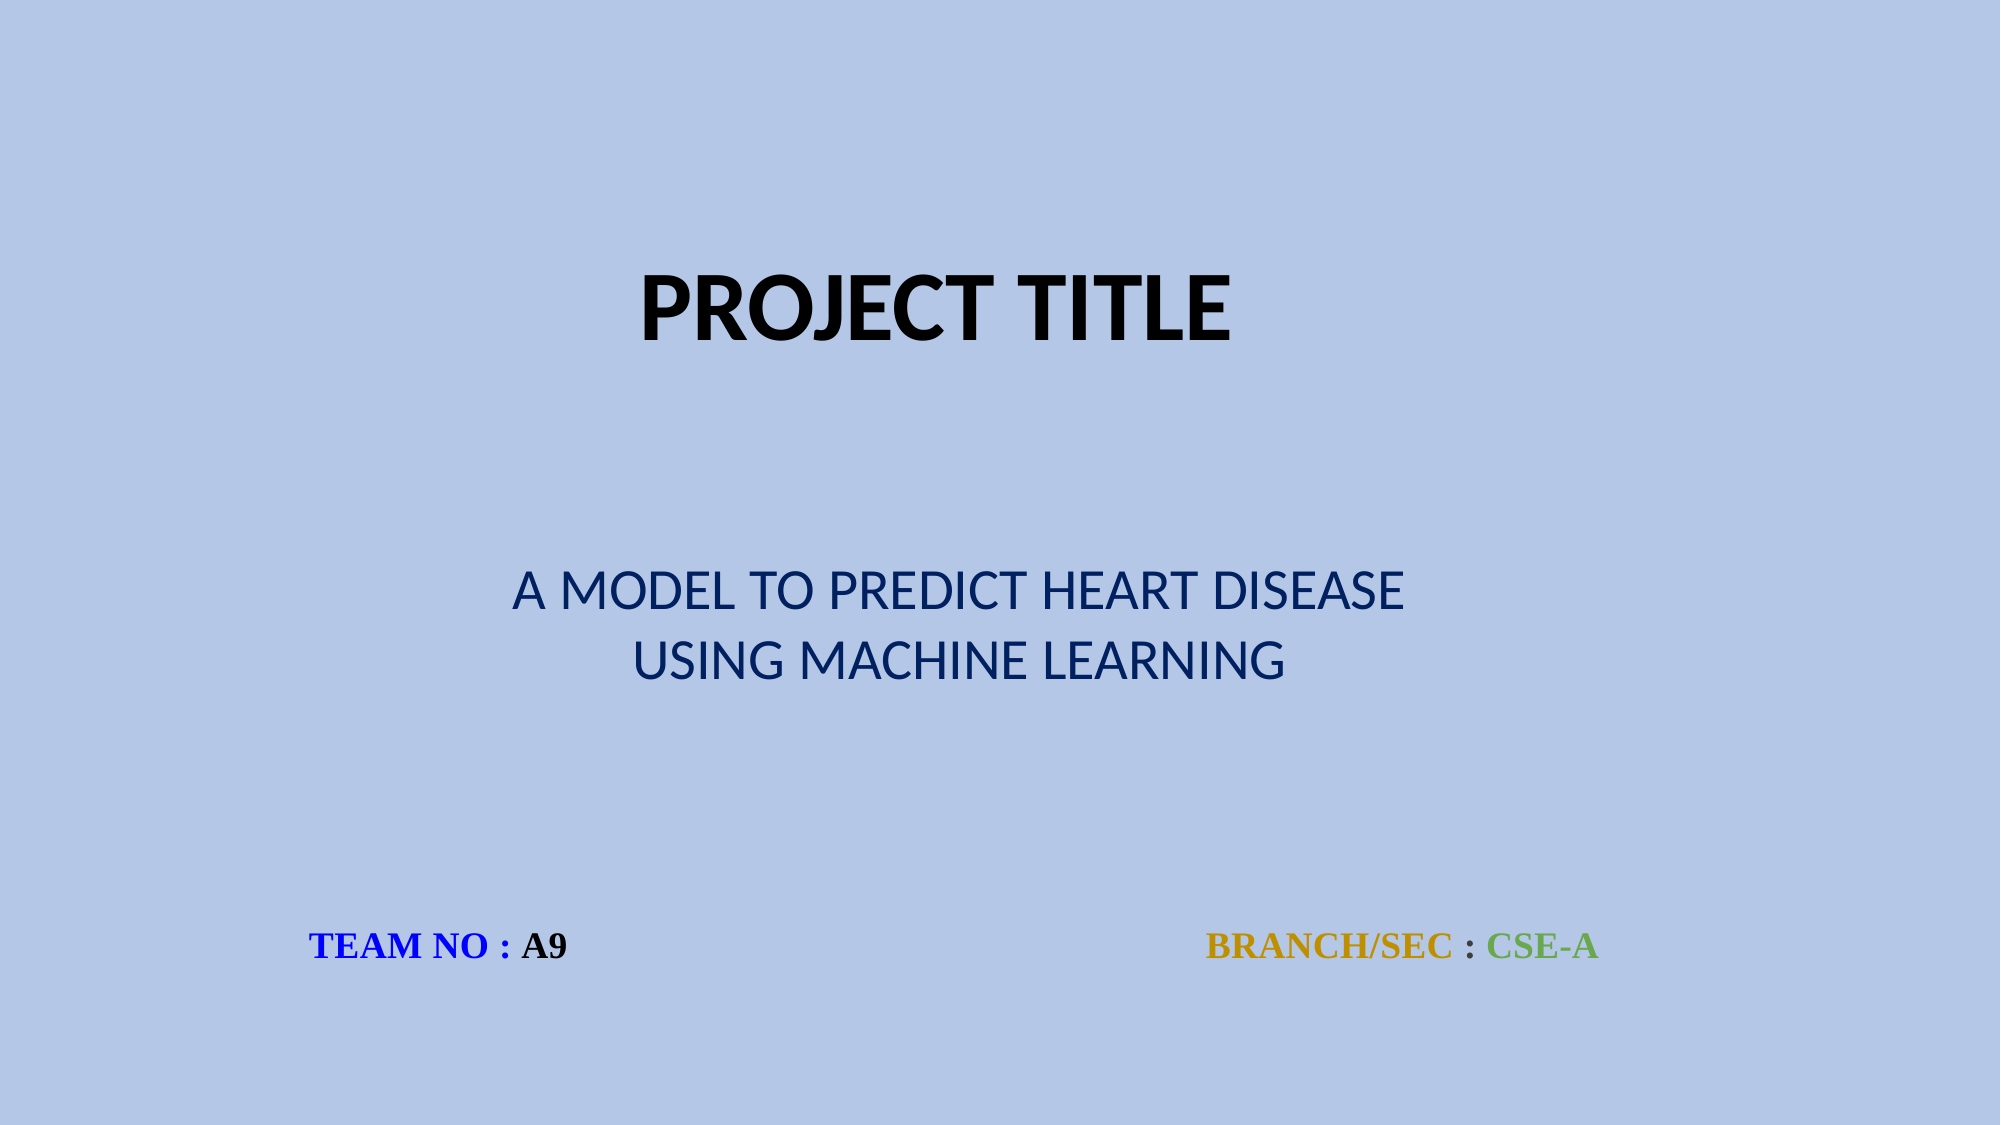

PROJECT TITLE
A MODEL TO PREDICT HEART DISEASE USING MACHINE LEARNING
TEAM NO : A9
BRANCH/SEC : CSE-A